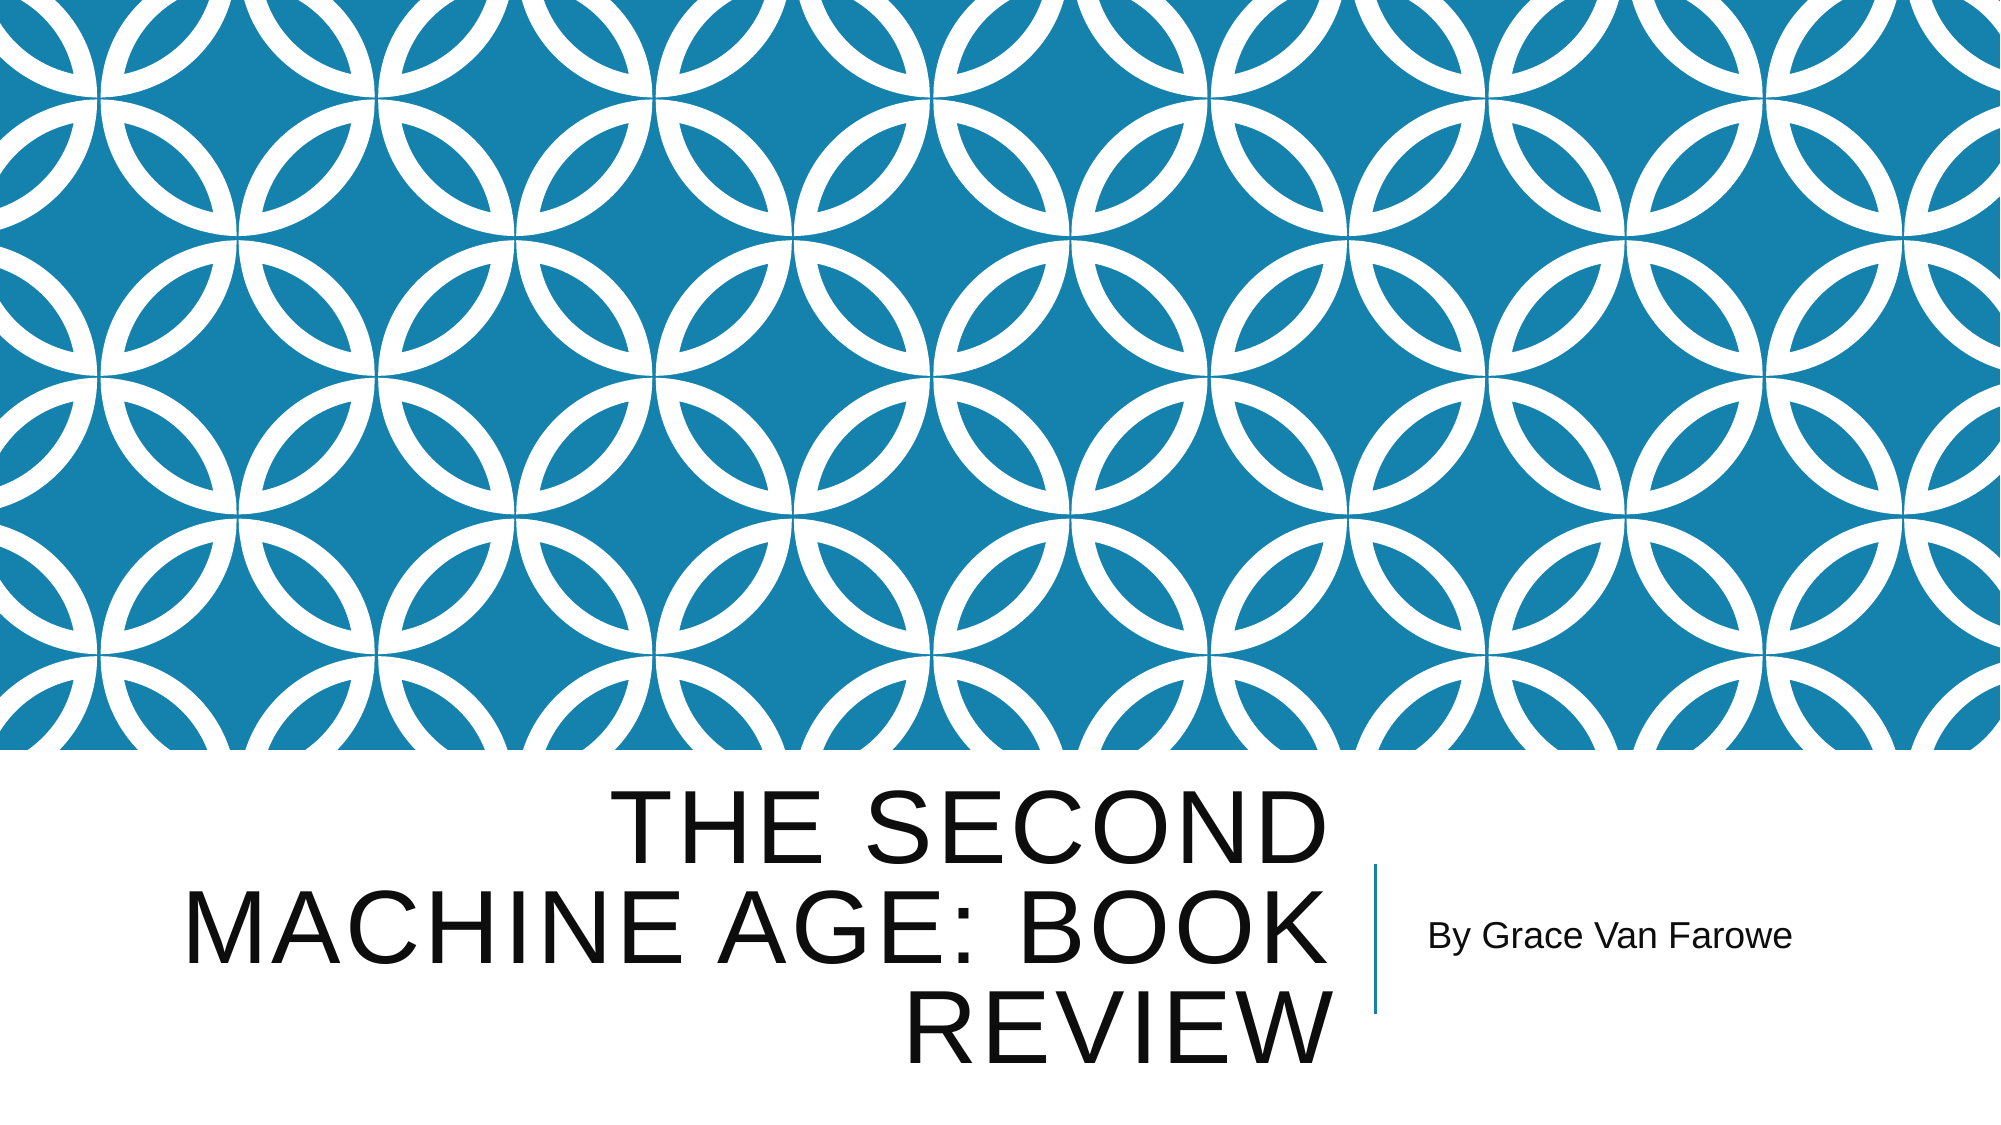

# The Second Machine Age: Book Review
By Grace Van Farowe